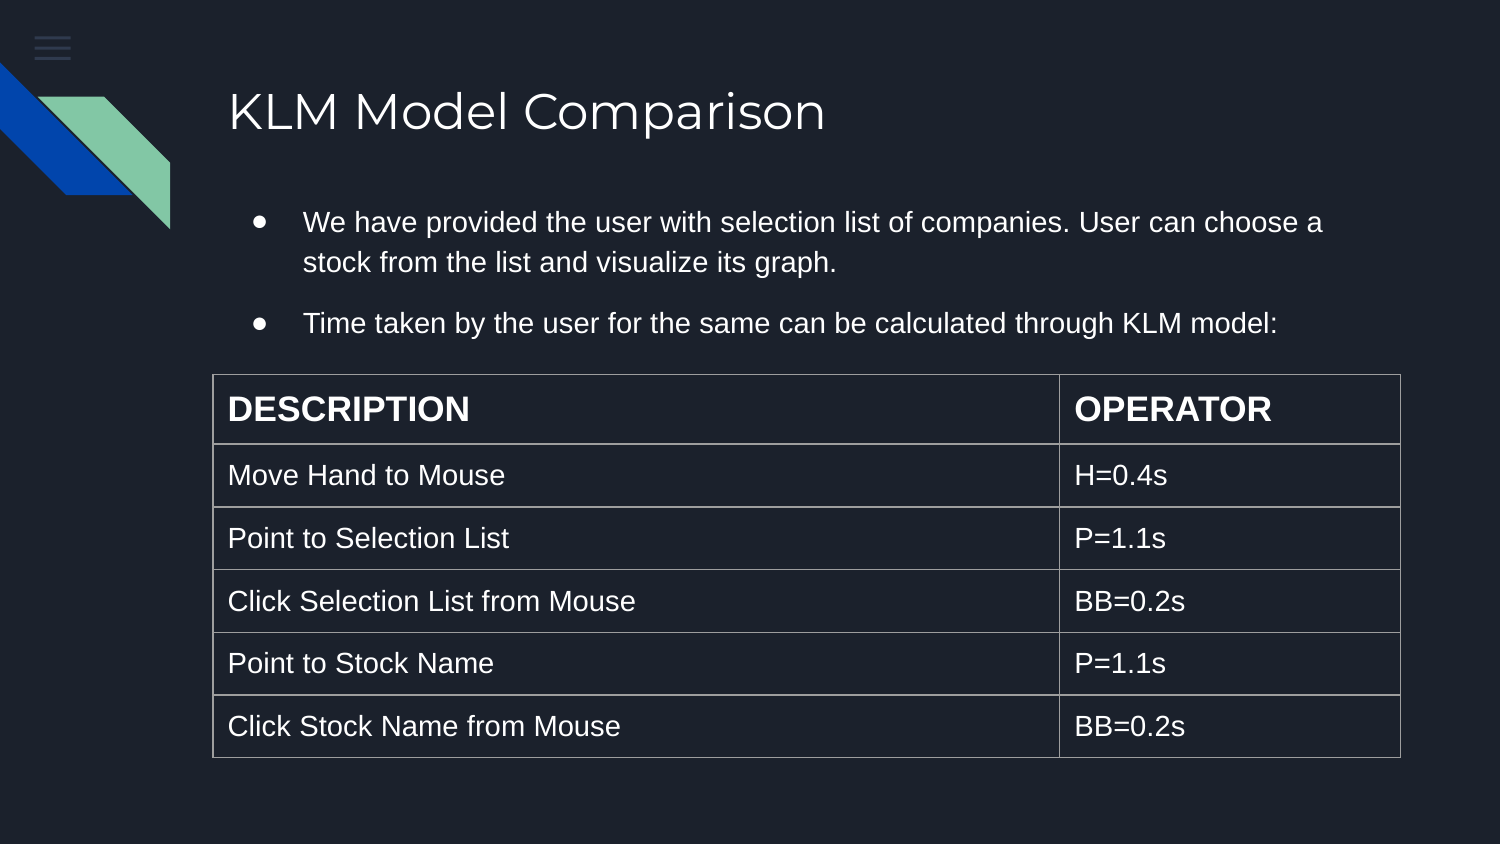

# KLM Model Comparison
We have provided the user with selection list of companies. User can choose a stock from the list and visualize its graph.
Time taken by the user for the same can be calculated through KLM model:

| DESCRIPTION | OPERATOR |
| --- | --- |
| Move Hand to Mouse | H=0.4s |
| Point to Selection List | P=1.1s |
| Click Selection List from Mouse | BB=0.2s |
| Point to Stock Name | P=1.1s |
| Click Stock Name from Mouse | BB=0.2s |